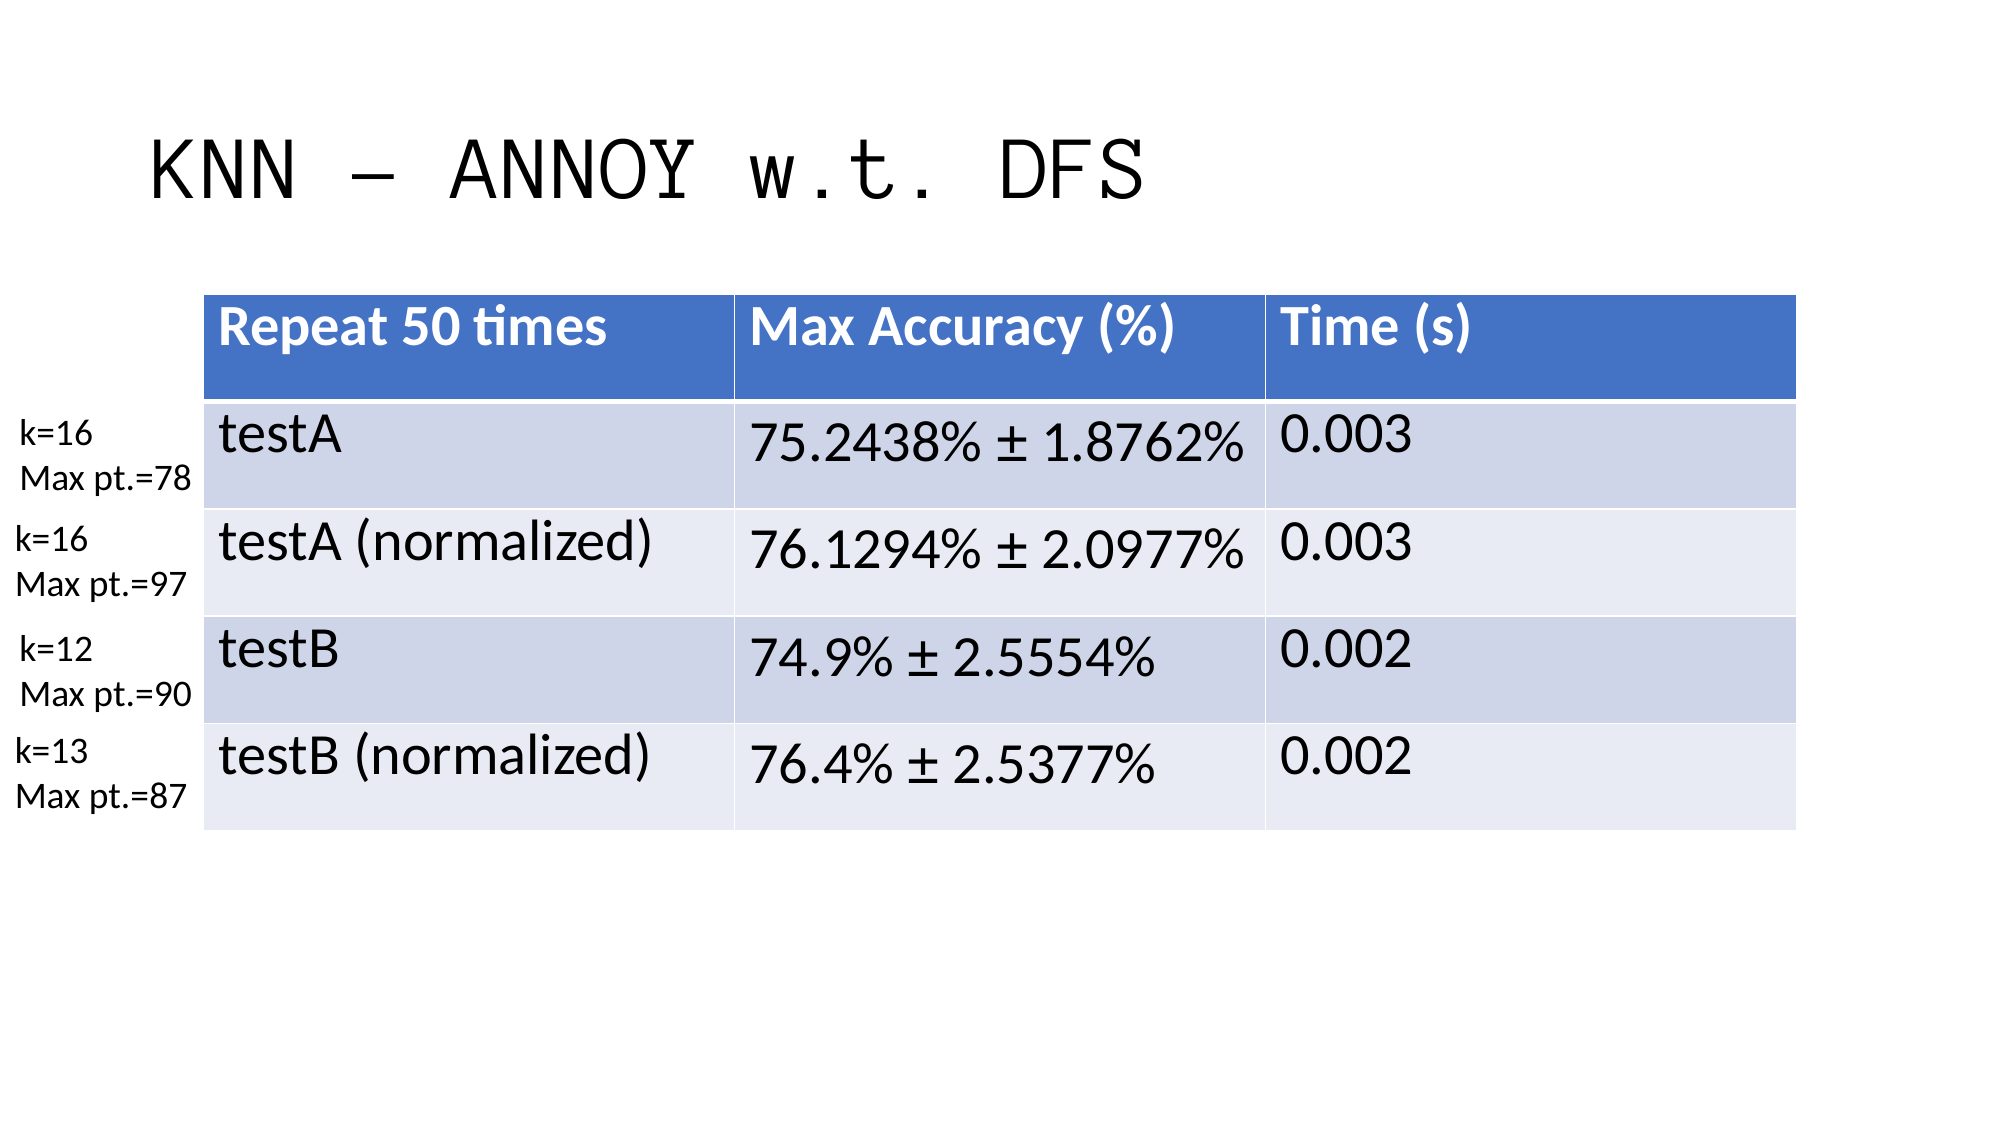

# KNN – ANNOY w.t. DFS
| Repeat 50 times | Max Accuracy (%) | Time (s) |
| --- | --- | --- |
| testA | 75.2438% ± 1.8762% | 0.003 |
| testA (normalized) | 76.1294% ± 2.0977% | 0.003 |
| testB | 74.9% ± 2.5554% | 0.002 |
| testB (normalized) | 76.4% ± 2.5377% | 0.002 |
k=16
Max pt.=78
k=16
Max pt.=97
k=12
Max pt.=90
k=13
Max pt.=87